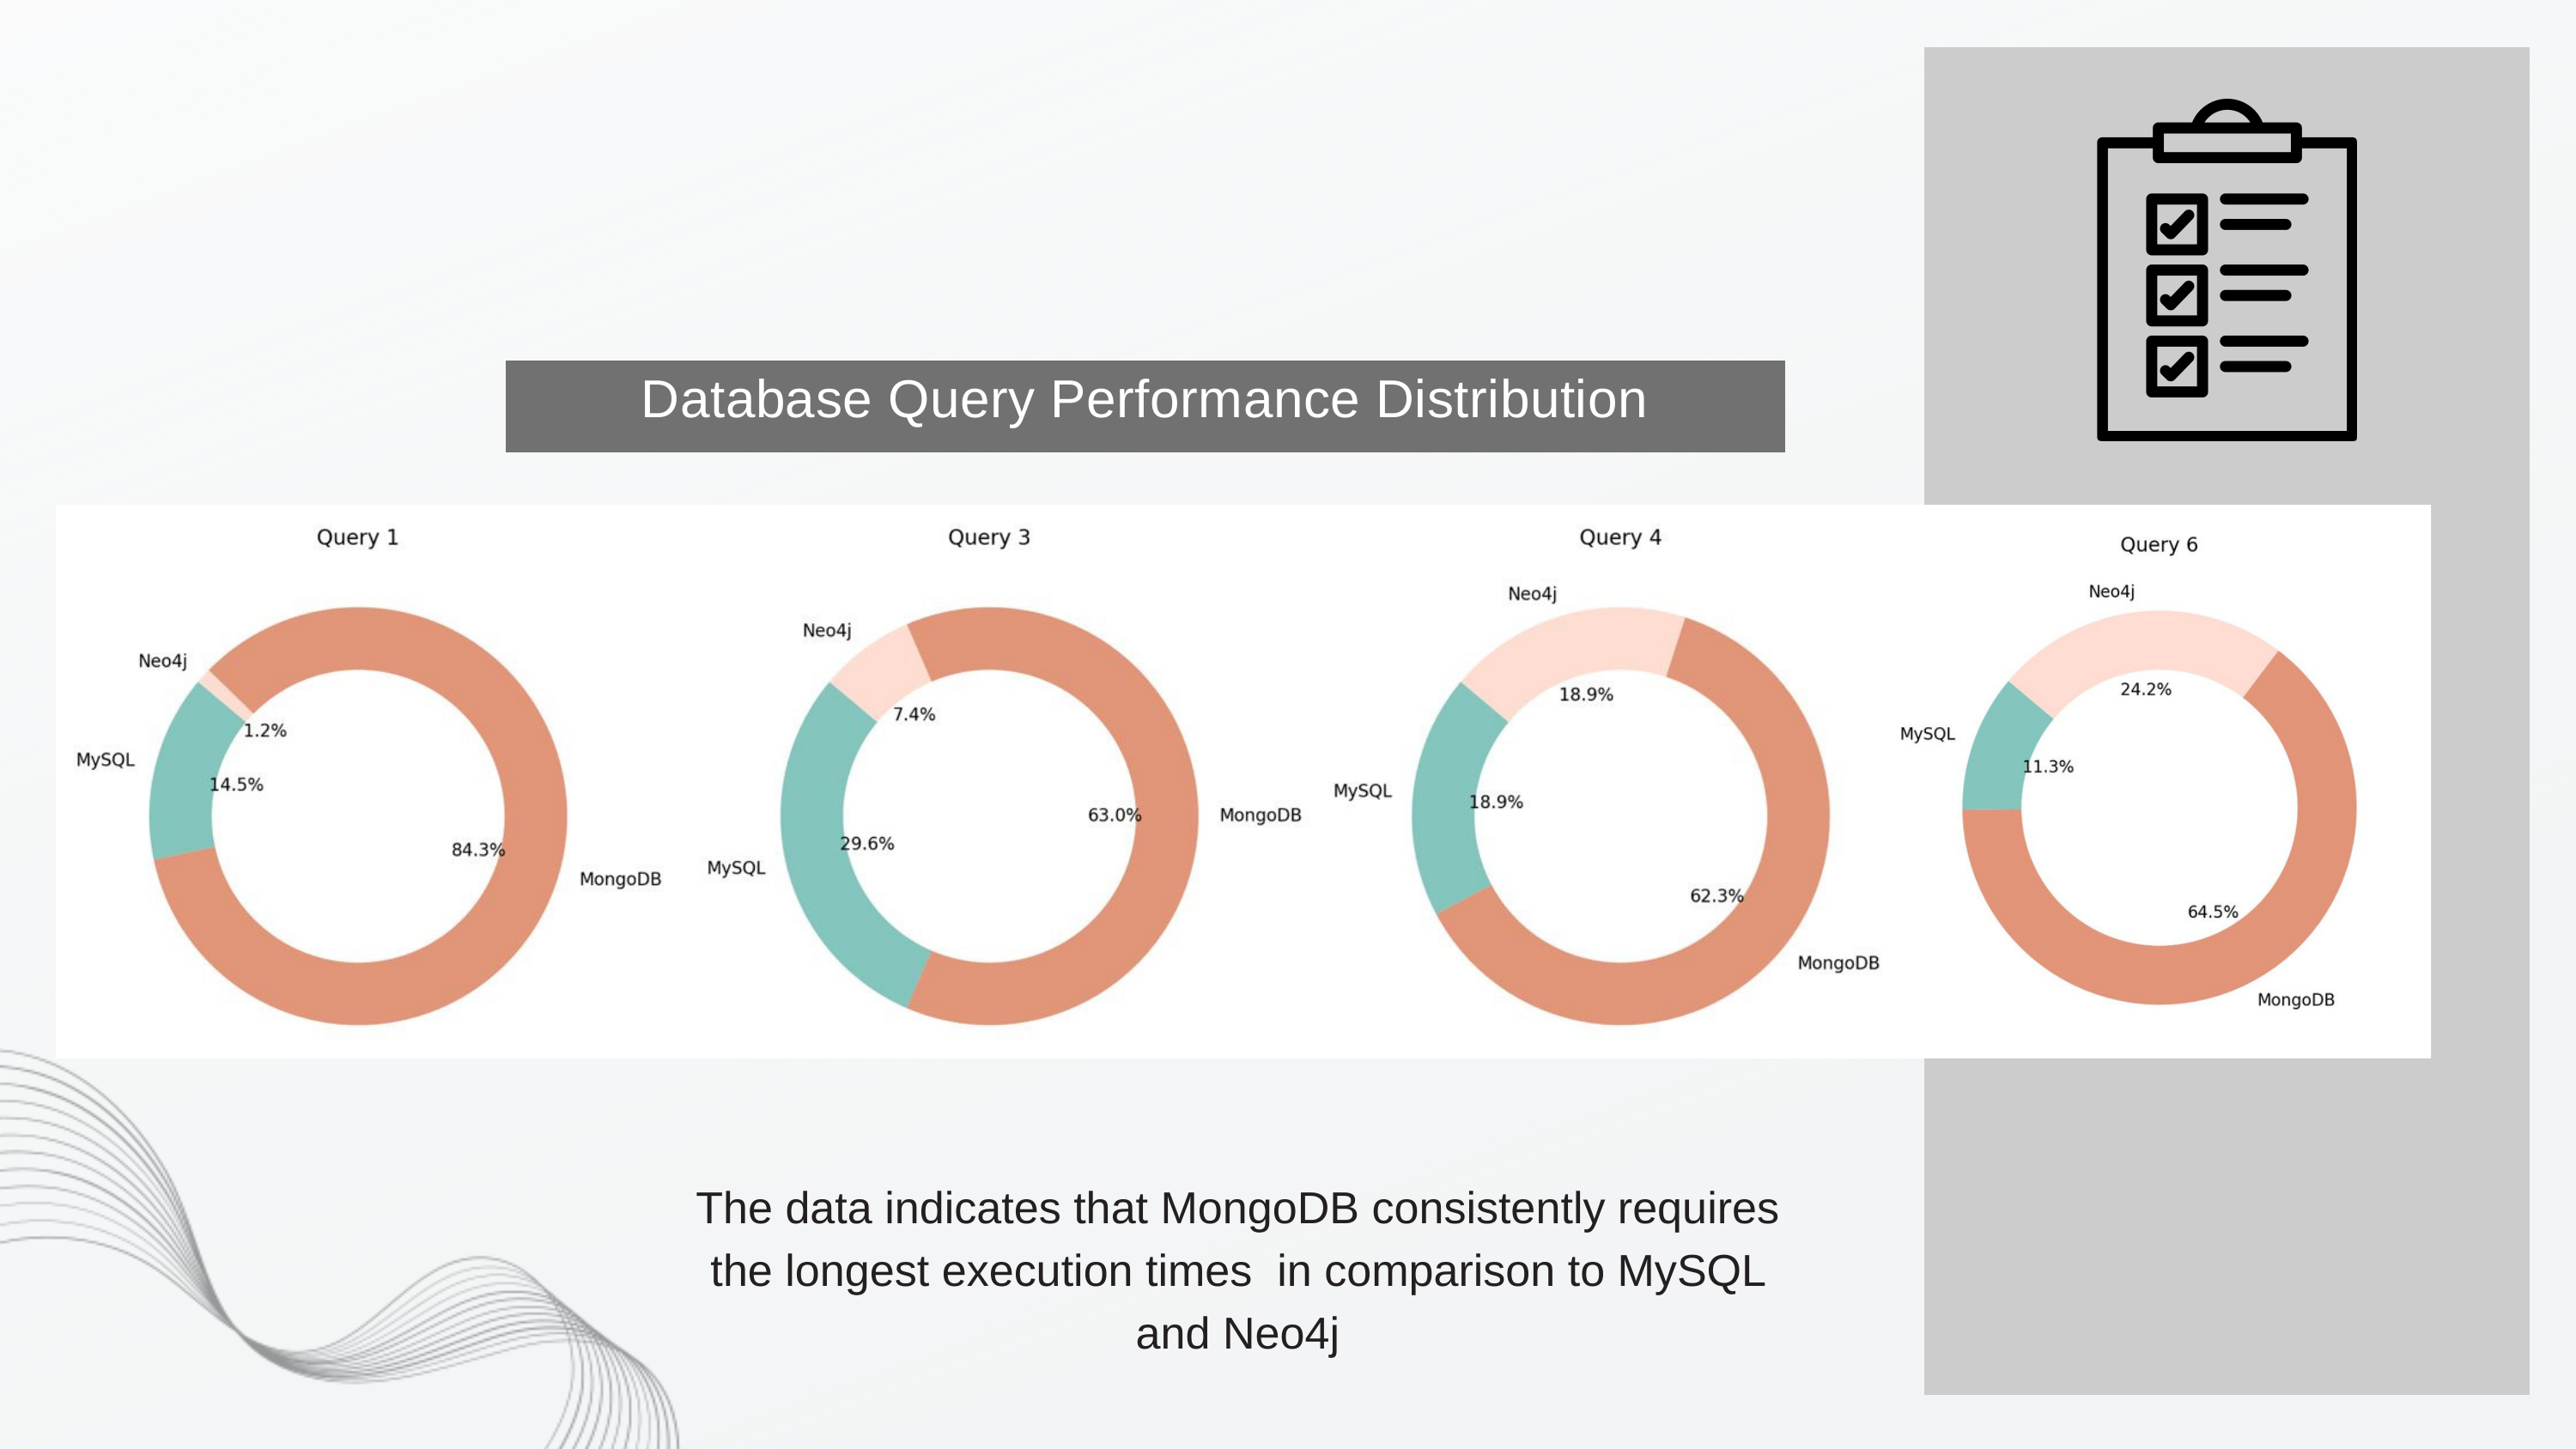

Database Query Performance Distribution

The data indicates that MongoDB consistently requires the longest execution times  in comparison to MySQL and Neo4j